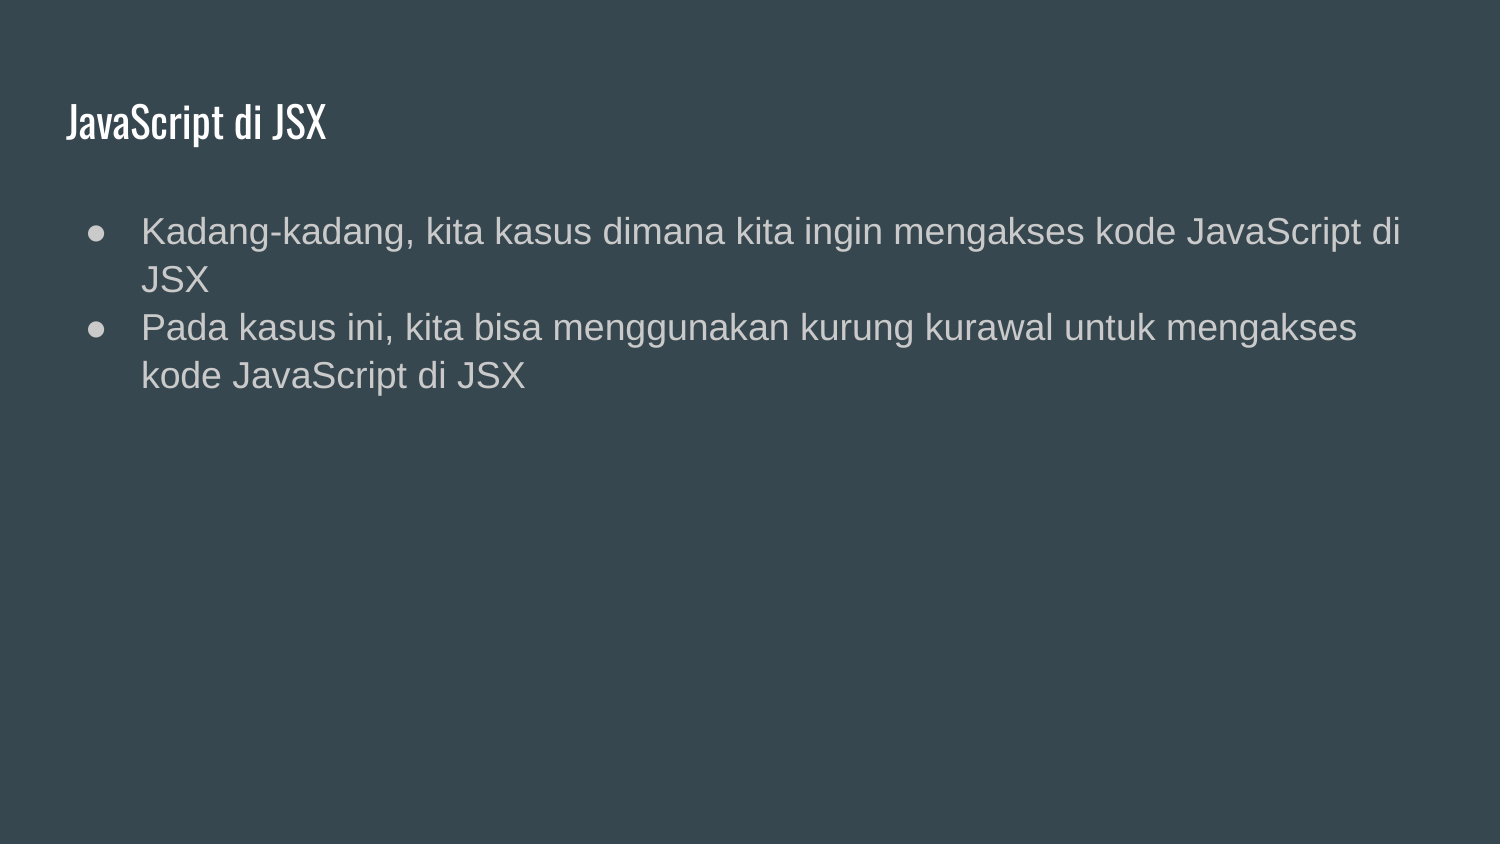

# JavaScript di JSX
Kadang-kadang, kita kasus dimana kita ingin mengakses kode JavaScript di JSX
Pada kasus ini, kita bisa menggunakan kurung kurawal untuk mengakses kode JavaScript di JSX